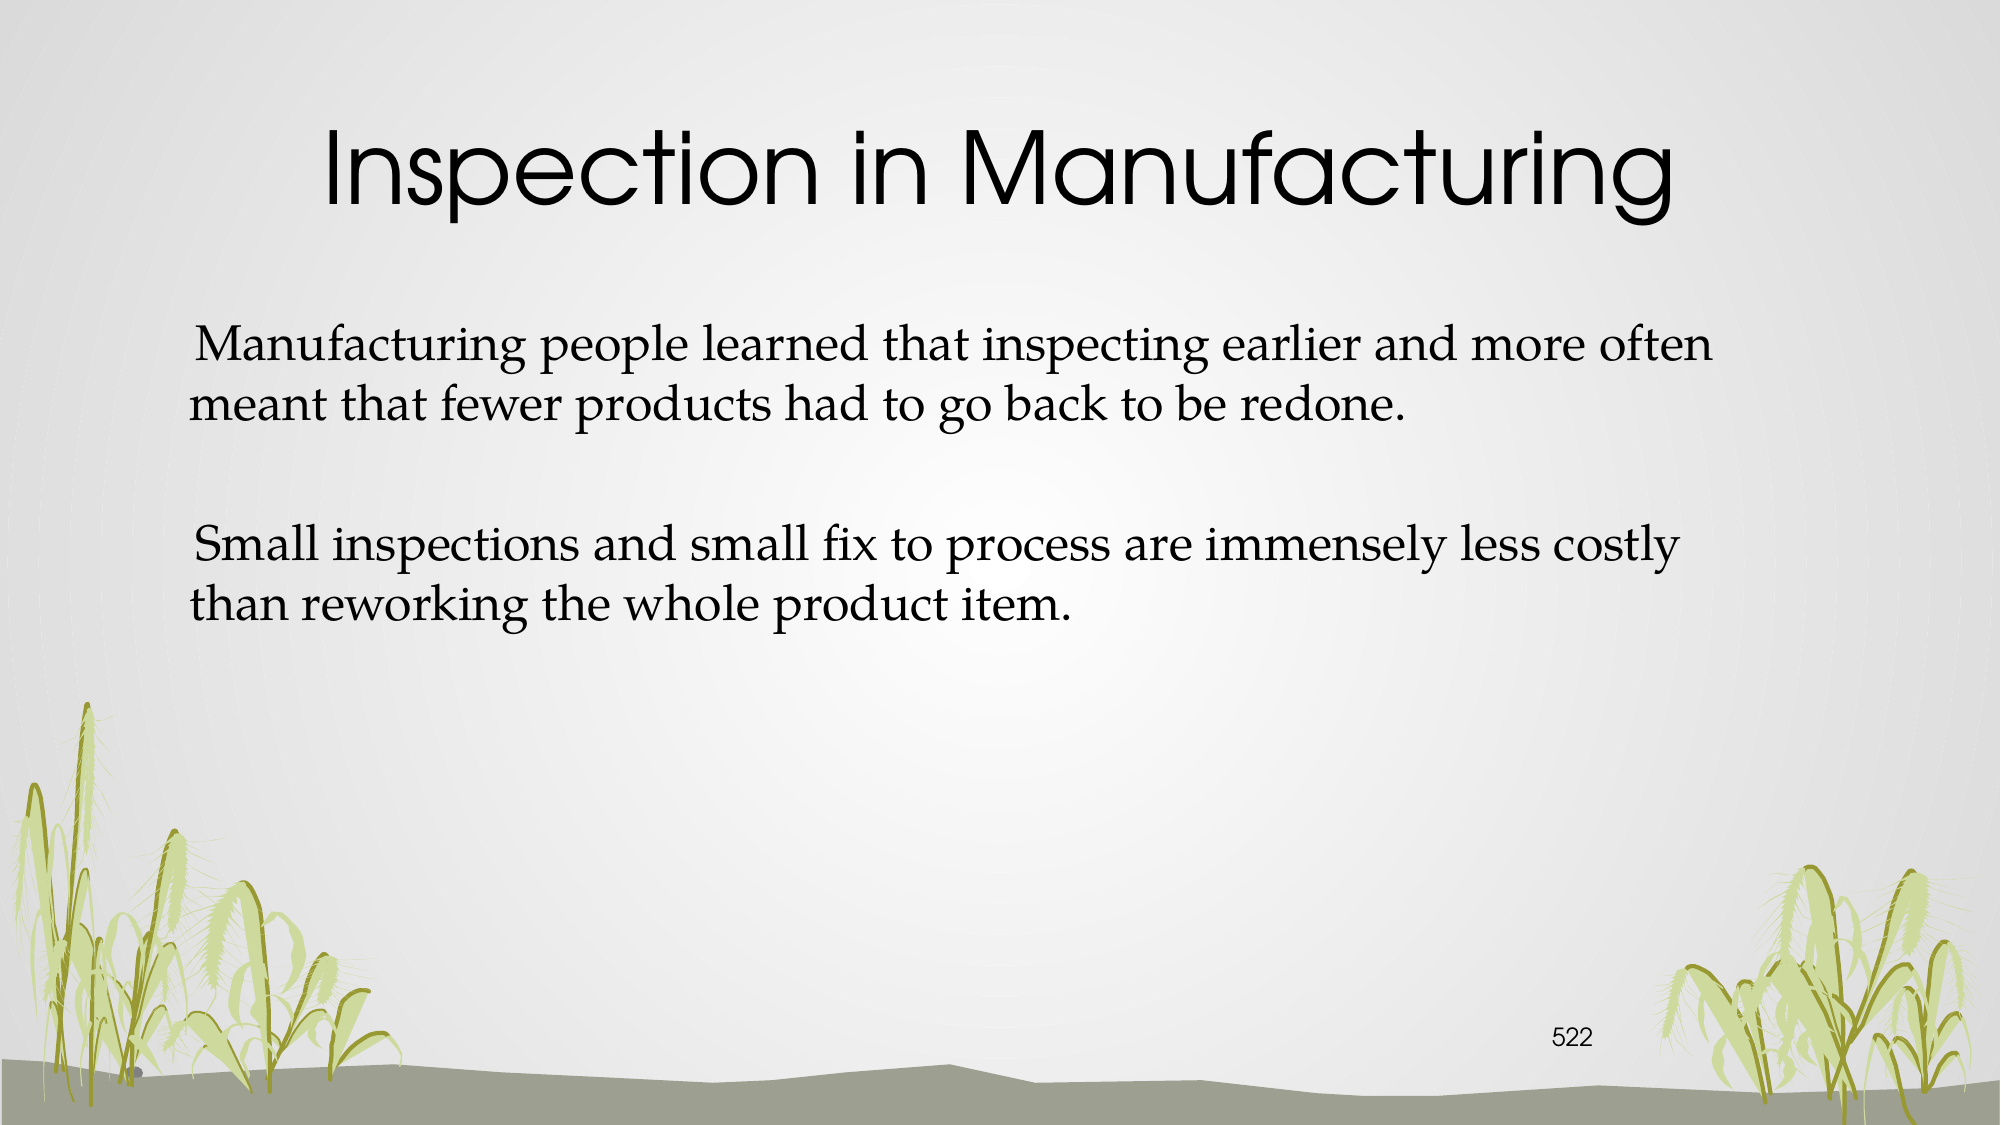

# Inspection in Manufacturing
     Manufacturing people learned that inspecting earlier and more often meant that fewer products had to go back to be redone.

     Small inspections and small fix to process are immensely less costly than reworking the whole product item.
522